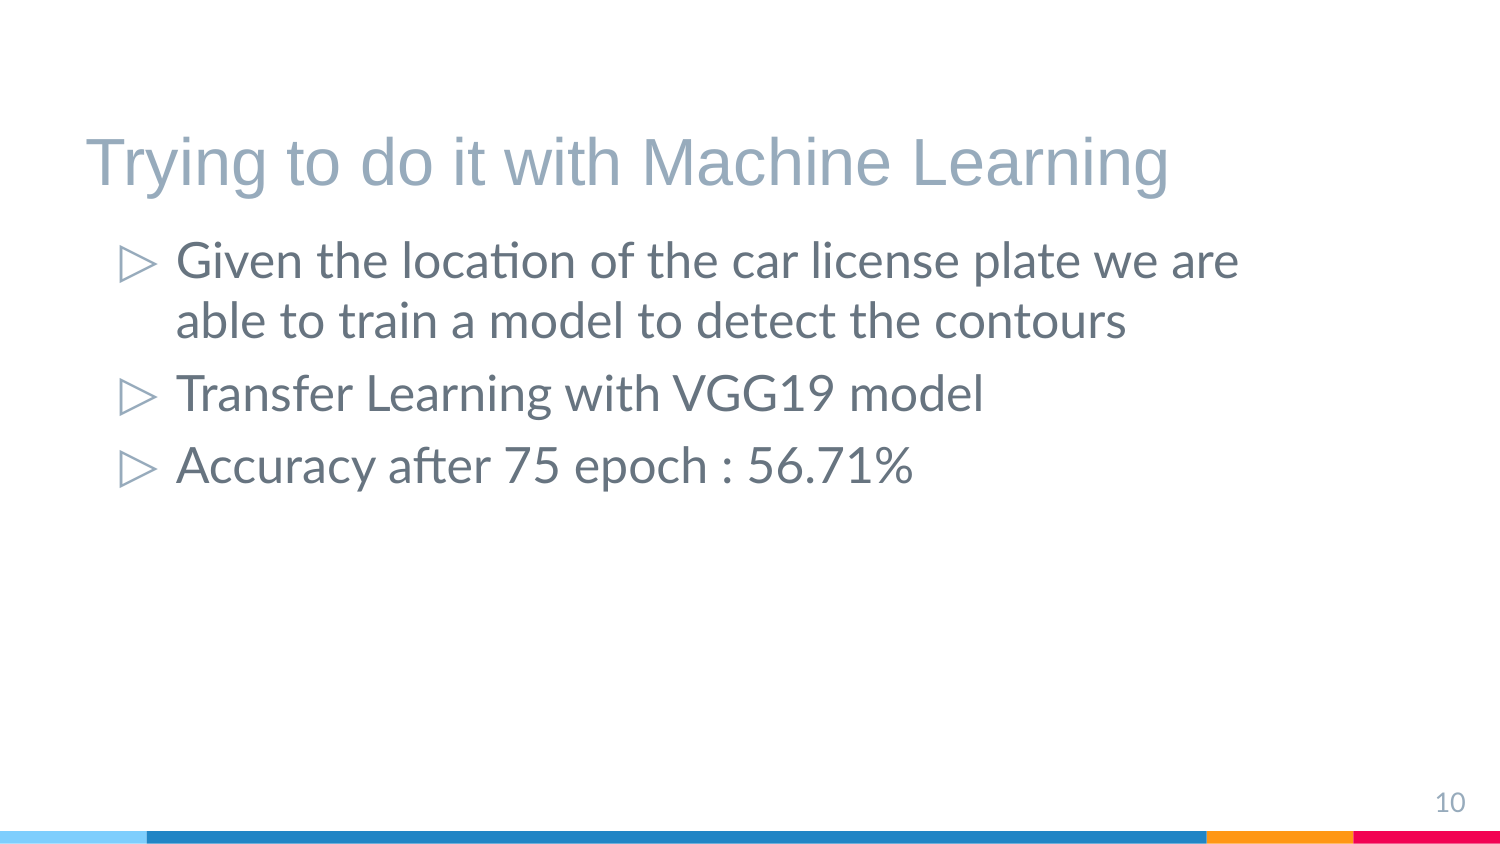

# Trying to do it with Machine Learning
Given the location of the car license plate we are able to train a model to detect the contours
Transfer Learning with VGG19 model
Accuracy after 75 epoch : 56.71%

10